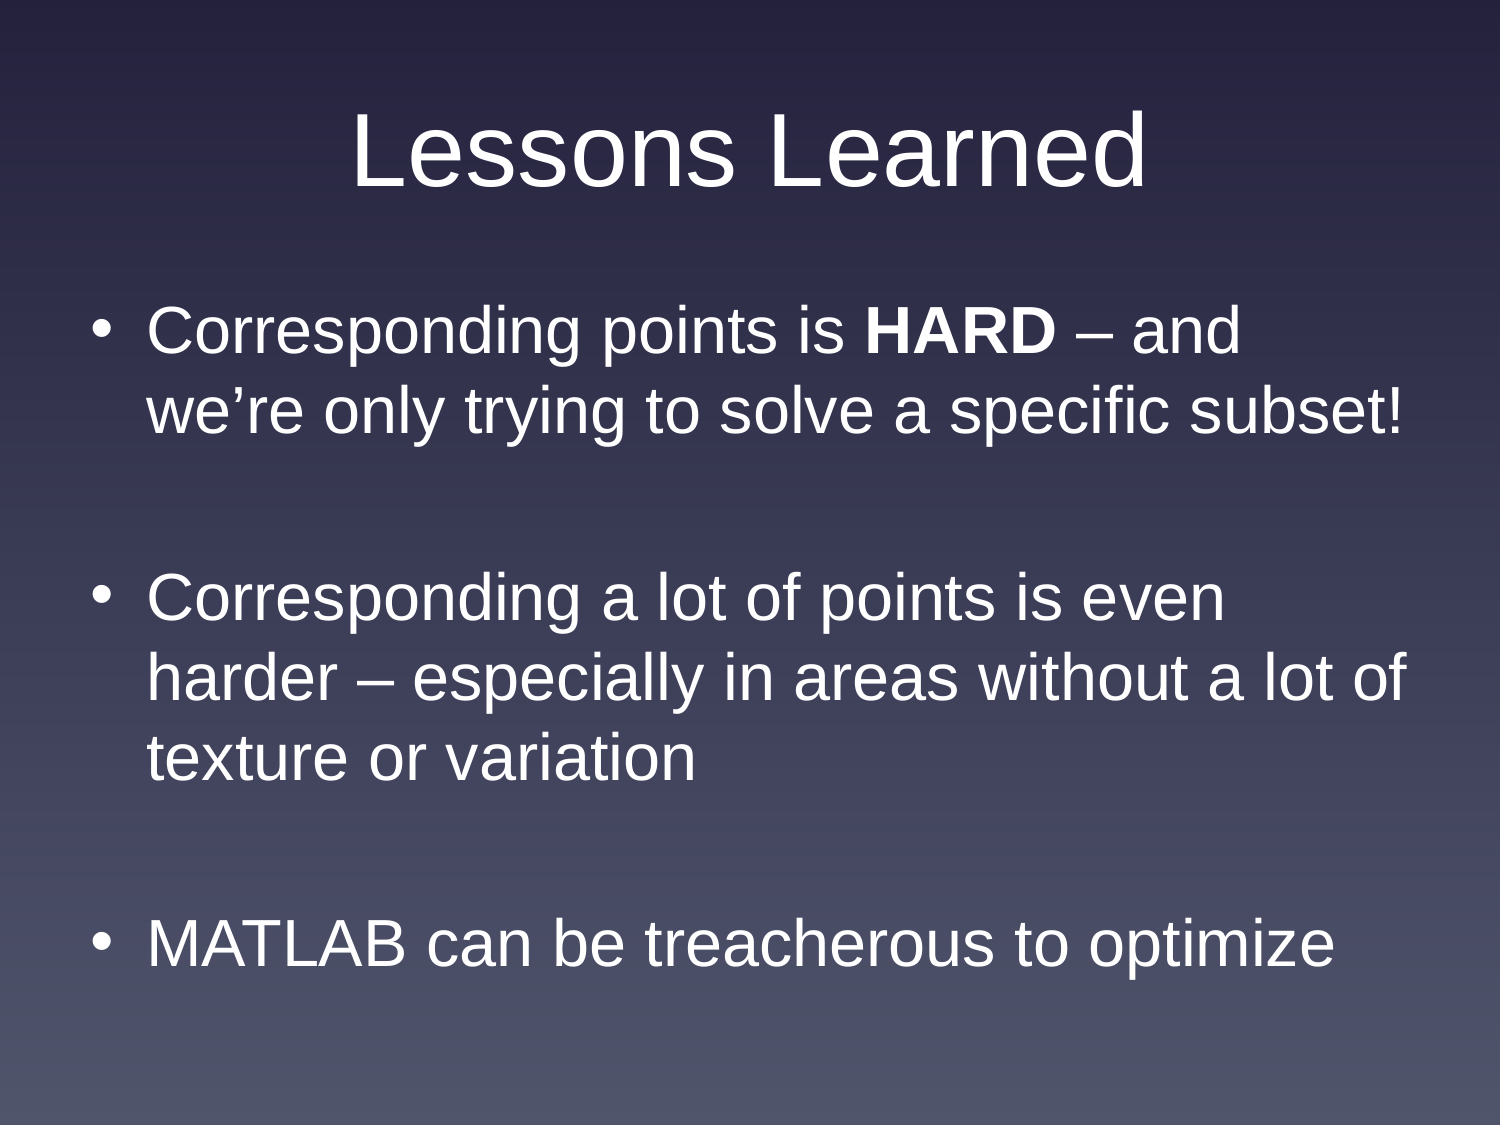

# Lessons Learned
Corresponding points is HARD – and we’re only trying to solve a specific subset!

Corresponding a lot of points is even harder – especially in areas without a lot of texture or variation

MATLAB can be treacherous to optimize